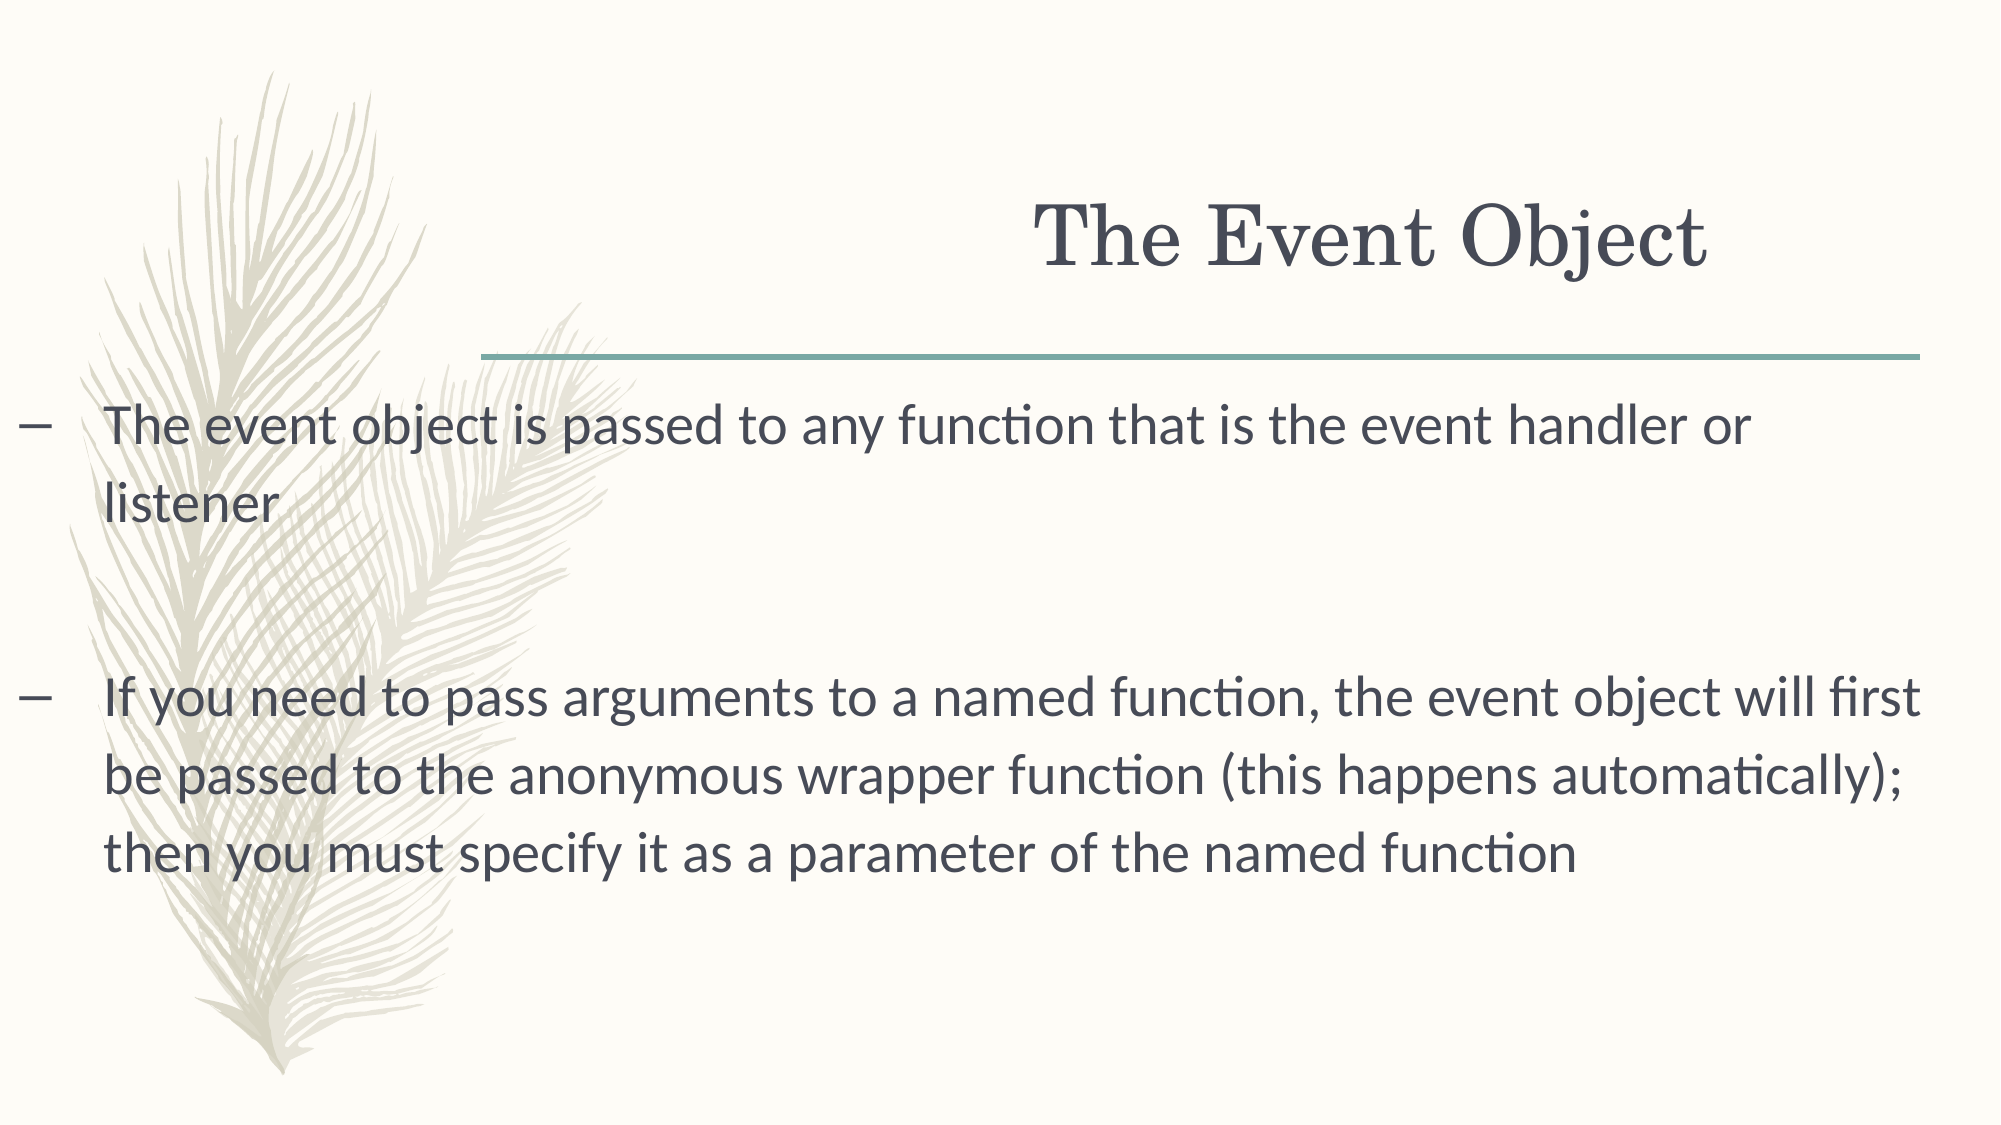

# The Event Object
The event object is passed to any function that is the event handler or listener

If you need to pass arguments to a named function, the event object will first be passed to the anonymous wrapper function (this happens automatically); then you must specify it as a parameter of the named function